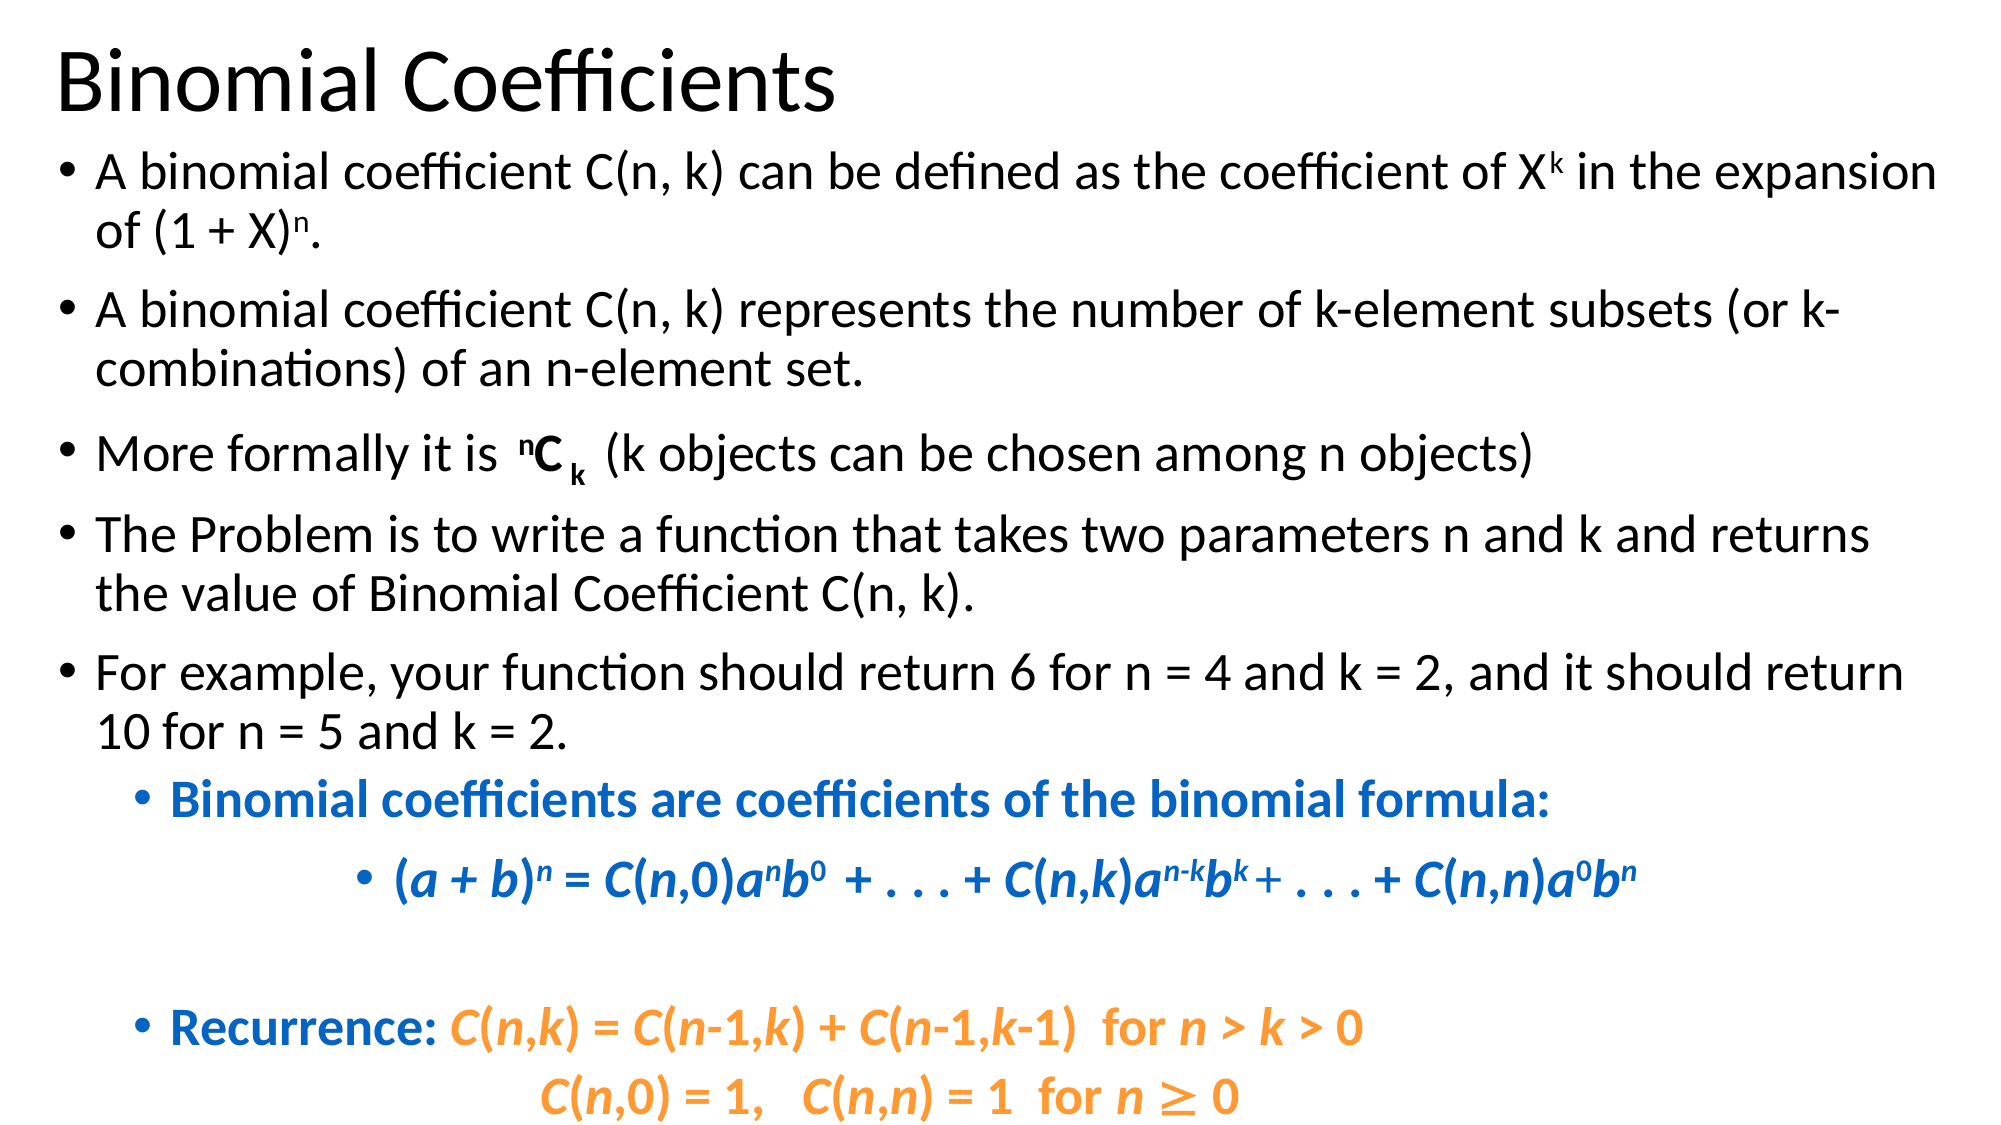

# Binomial Coefficients
A binomial coefficient C(n, k) can be defined as the coefficient of Xk in the expansion of (1 + X)n.
A binomial coefficient C(n, k) represents the number of k-element subsets (or k-combinations) of an n-element set.
More formally it is  nC k  (k objects can be chosen among n objects)
The Problem is to write a function that takes two parameters n and k and returns the value of Binomial Coefficient C(n, k).
For example, your function should return 6 for n = 4 and k = 2, and it should return 10 for n = 5 and k = 2.
Binomial coefficients are coefficients of the binomial formula:
(a + b)n = C(n,0)anb0  + . . . + C(n,k)an-kbk + . . . + C(n,n)a0bn

Recurrence: C(n,k) = C(n-1,k) + C(n-1,k-1)  for n > k > 0
	                     C(n,0) = 1,   C(n,n) = 1  for n ≥ 0